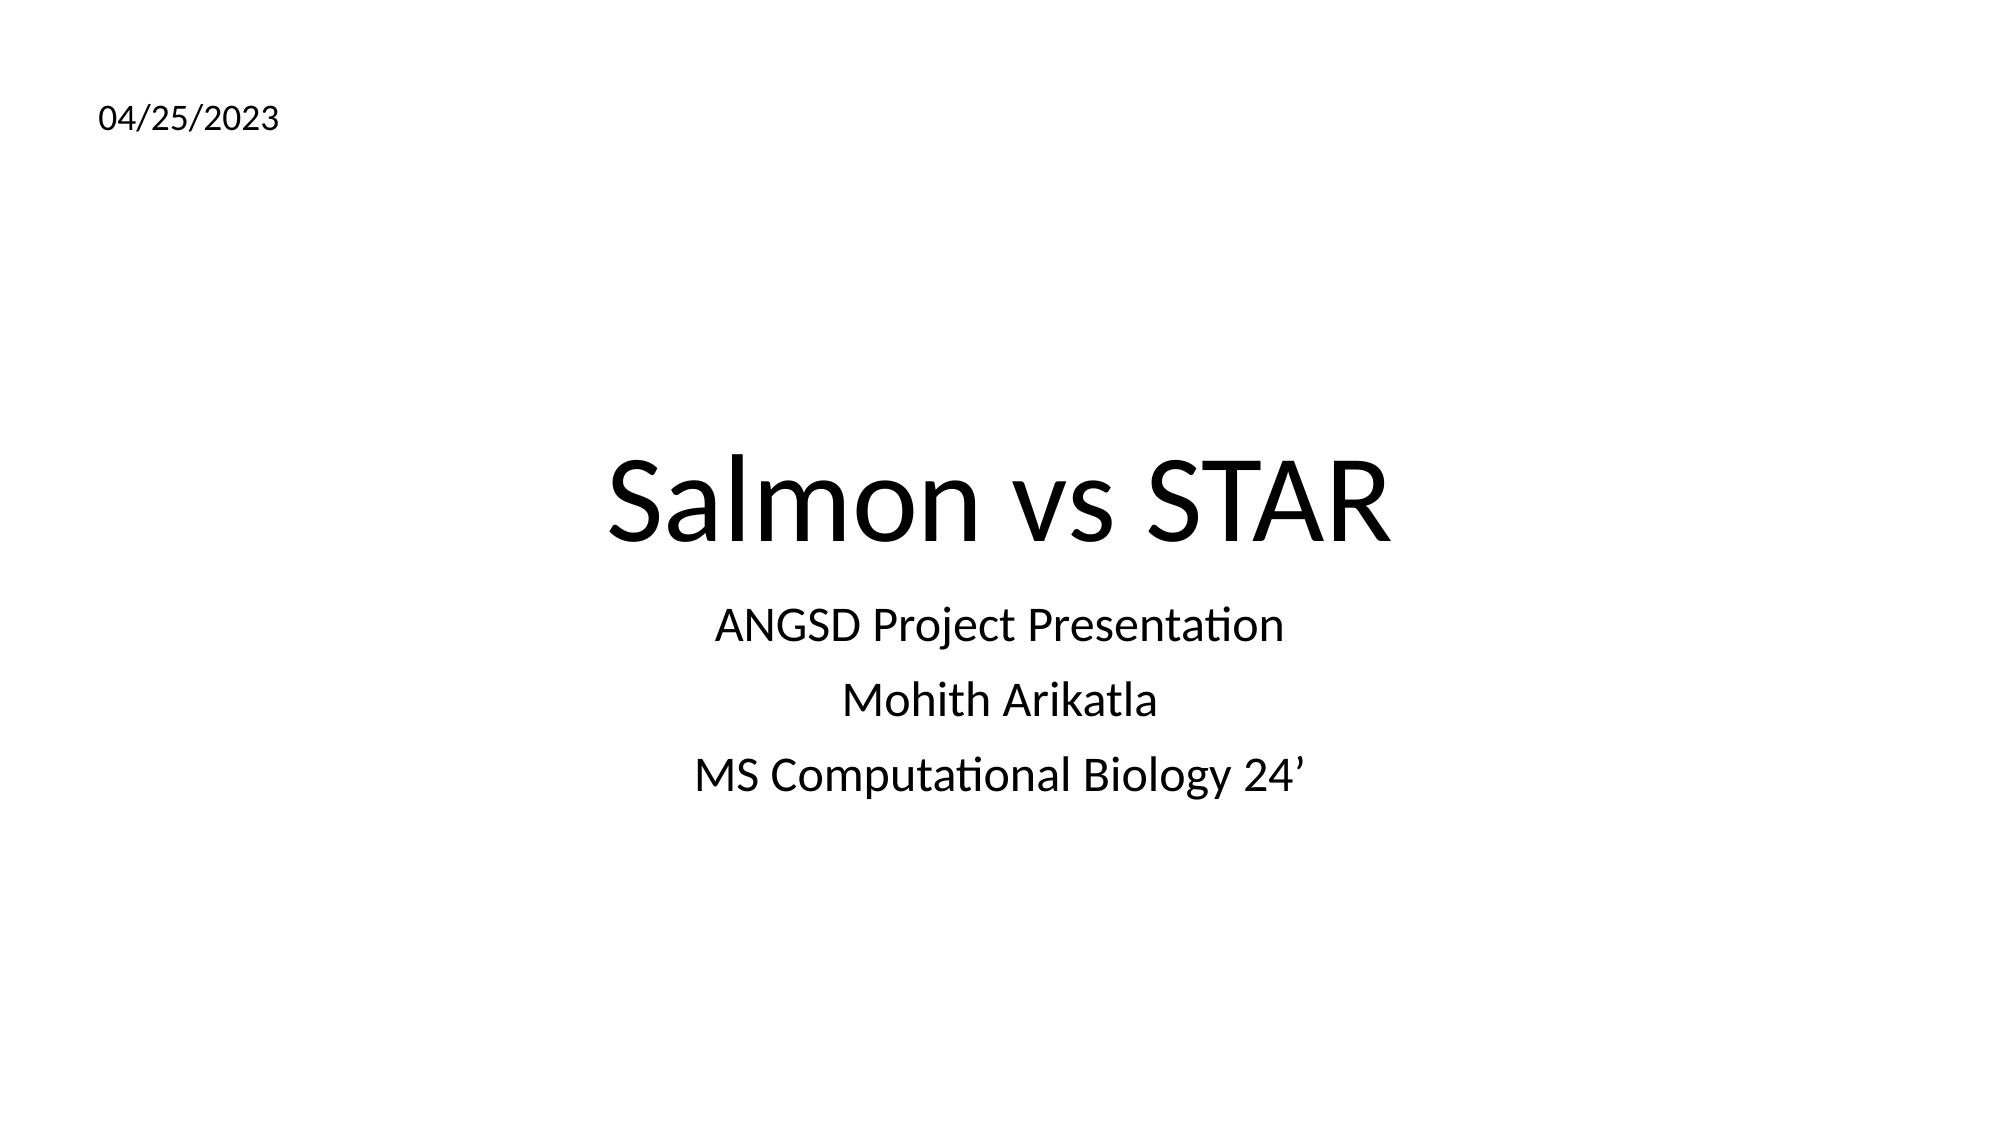

04/25/2023
# Salmon vs STAR
ANGSD Project Presentation
Mohith Arikatla
MS Computational Biology 24’